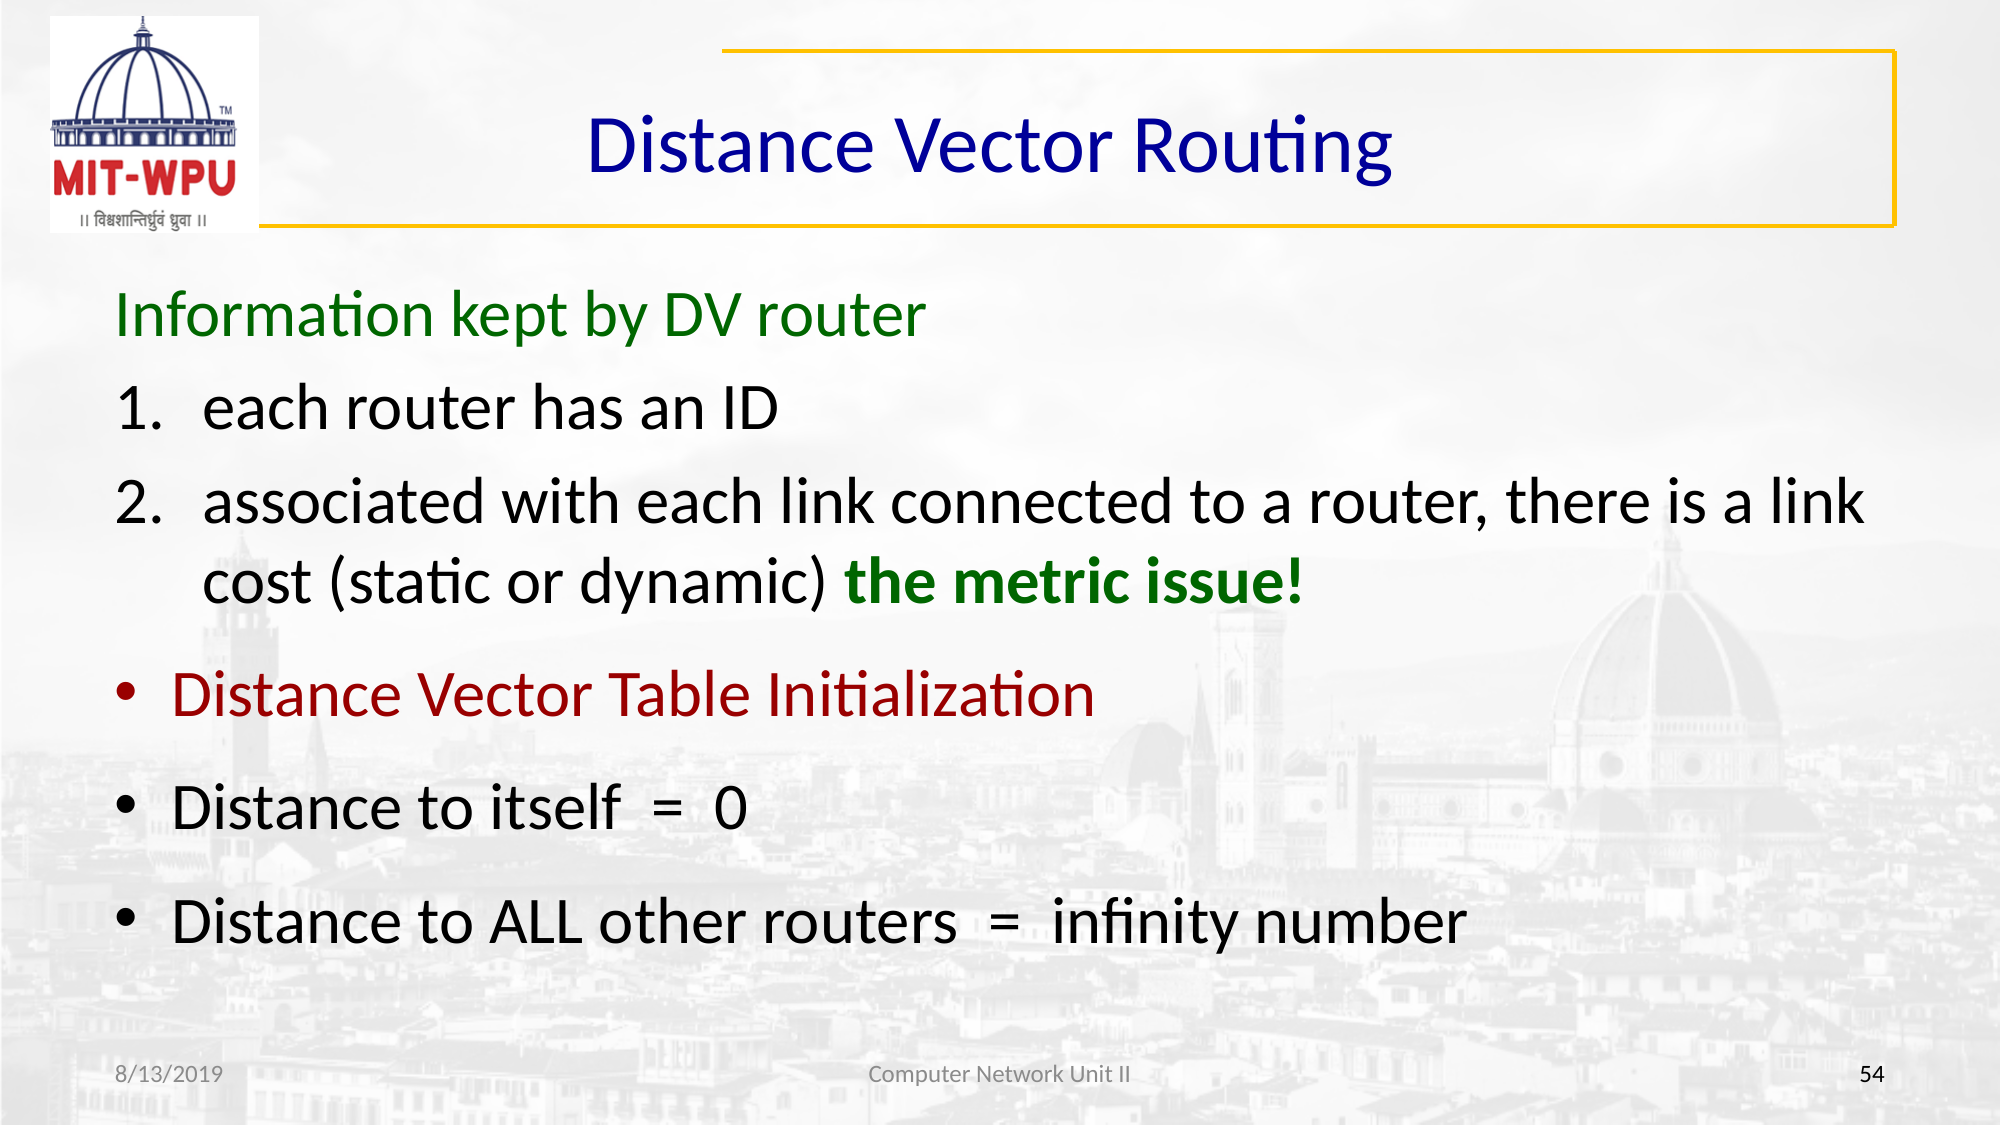

# Distance Vector Routing
Information kept by DV router
each router has an ID
associated with each link connected to a router, there is a link cost (static or dynamic) the metric issue!
Distance Vector Table Initialization
Distance to itself  =  0
Distance to ALL other routers  =  infinity number

8/13/2019
Computer Network Unit II
54